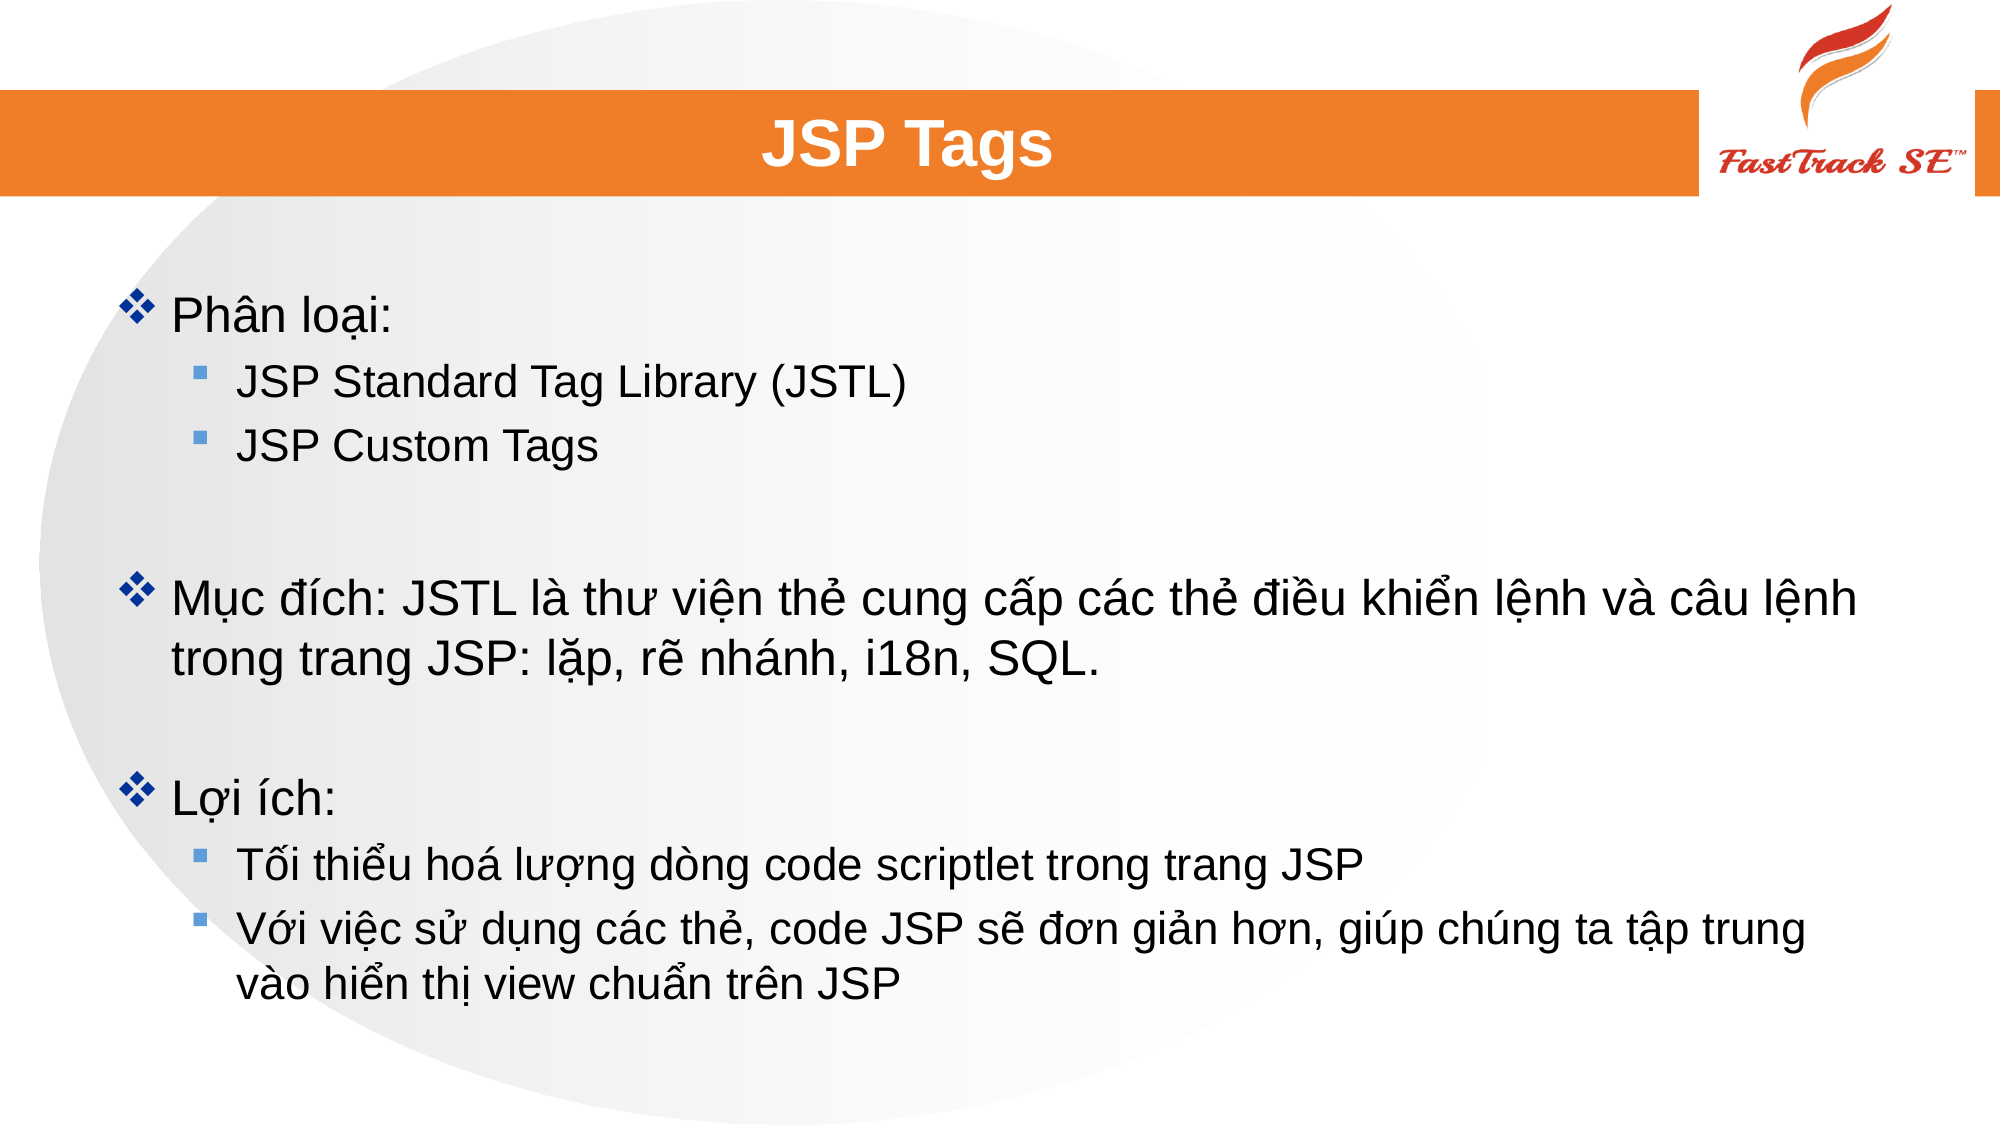

# JSP Tags
Phân loại:
JSP Standard Tag Library (JSTL)
JSP Custom Tags

Mục đích: JSTL là thư viện thẻ cung cấp các thẻ điều khiển lệnh và câu lệnh trong trang JSP: lặp, rẽ nhánh, i18n, SQL.

Lợi ích:
Tối thiểu hoá lượng dòng code scriptlet trong trang JSP
Với việc sử dụng các thẻ, code JSP sẽ đơn giản hơn, giúp chúng ta tập trung vào hiển thị view chuẩn trên JSP